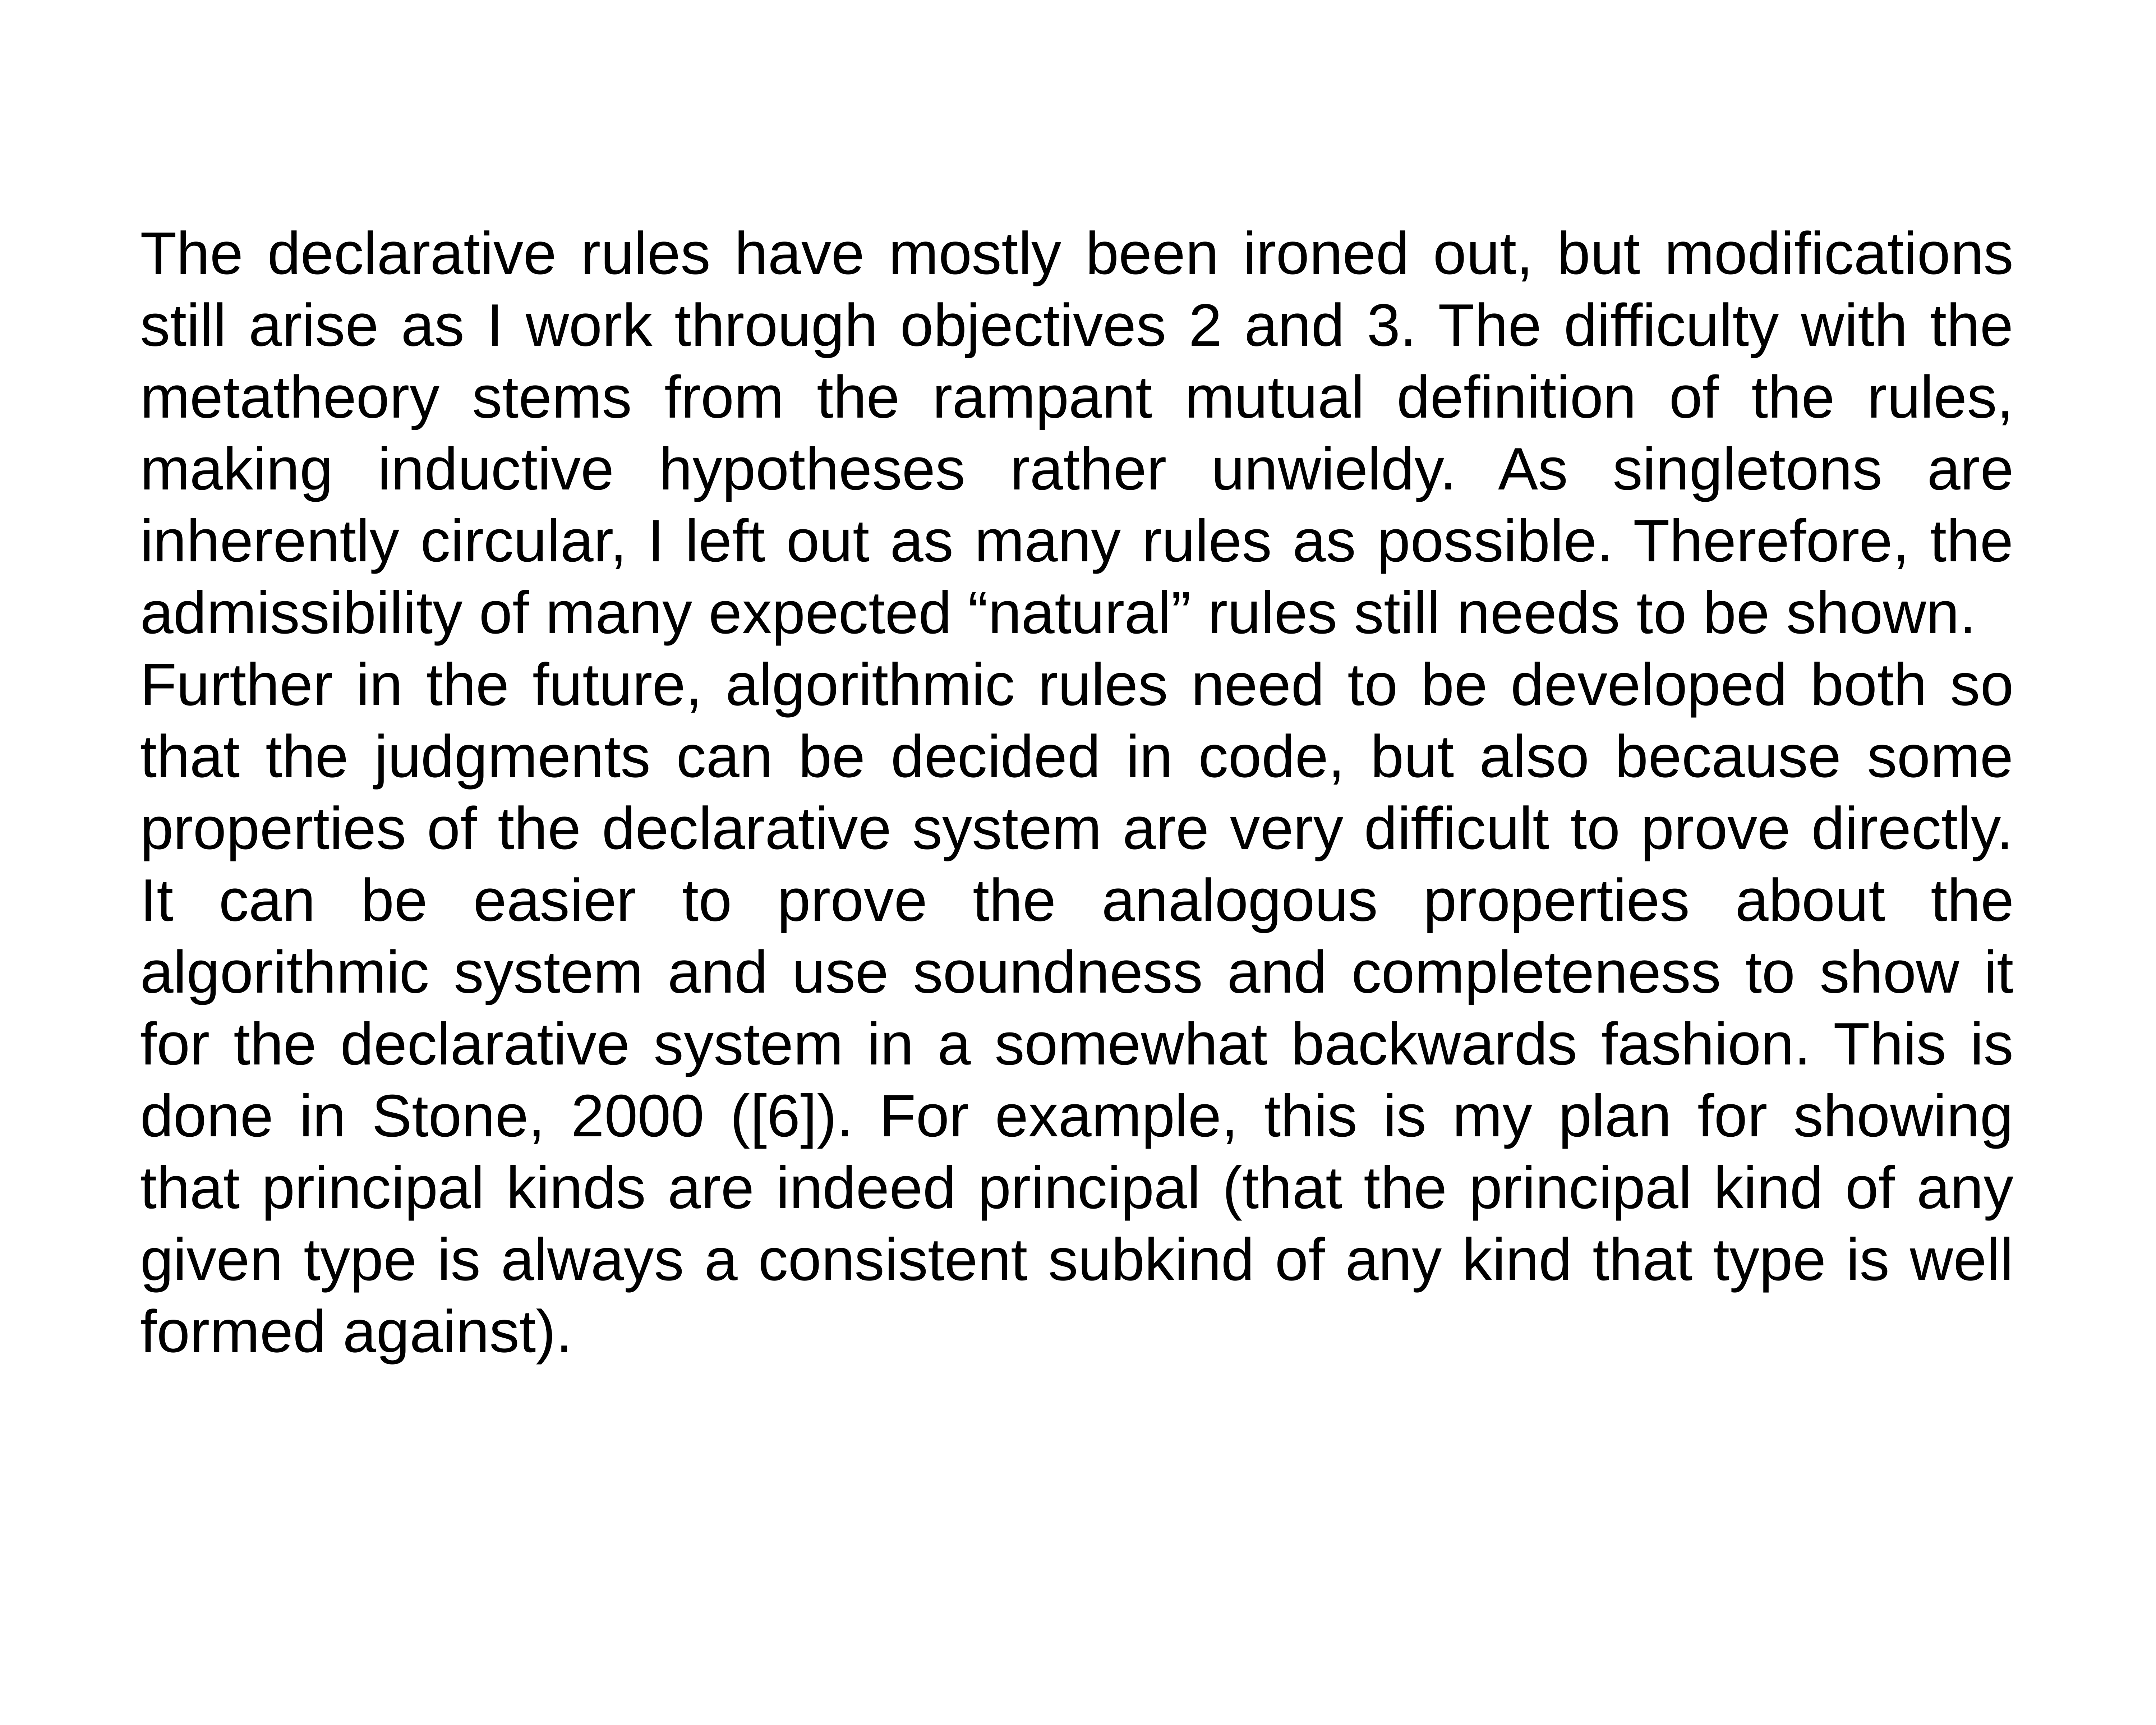

The declarative rules have mostly been ironed out, but modifications still arise as I work through objectives 2 and 3. The difficulty with the metatheory stems from the rampant mutual definition of the rules, making inductive hypotheses rather unwieldy. As singletons are inherently circular, I left out as many rules as possible. Therefore, the admissibility of many expected “natural” rules still needs to be shown.
Further in the future, algorithmic rules need to be developed both so that the judgments can be decided in code, but also because some properties of the declarative system are very difficult to prove directly. It can be easier to prove the analogous properties about the algorithmic system and use soundness and completeness to show it for the declarative system in a somewhat backwards fashion. This is done in Stone, 2000 ([6]). For example, this is my plan for showing that principal kinds are indeed principal (that the principal kind of any given type is always a consistent subkind of any kind that type is well formed against).